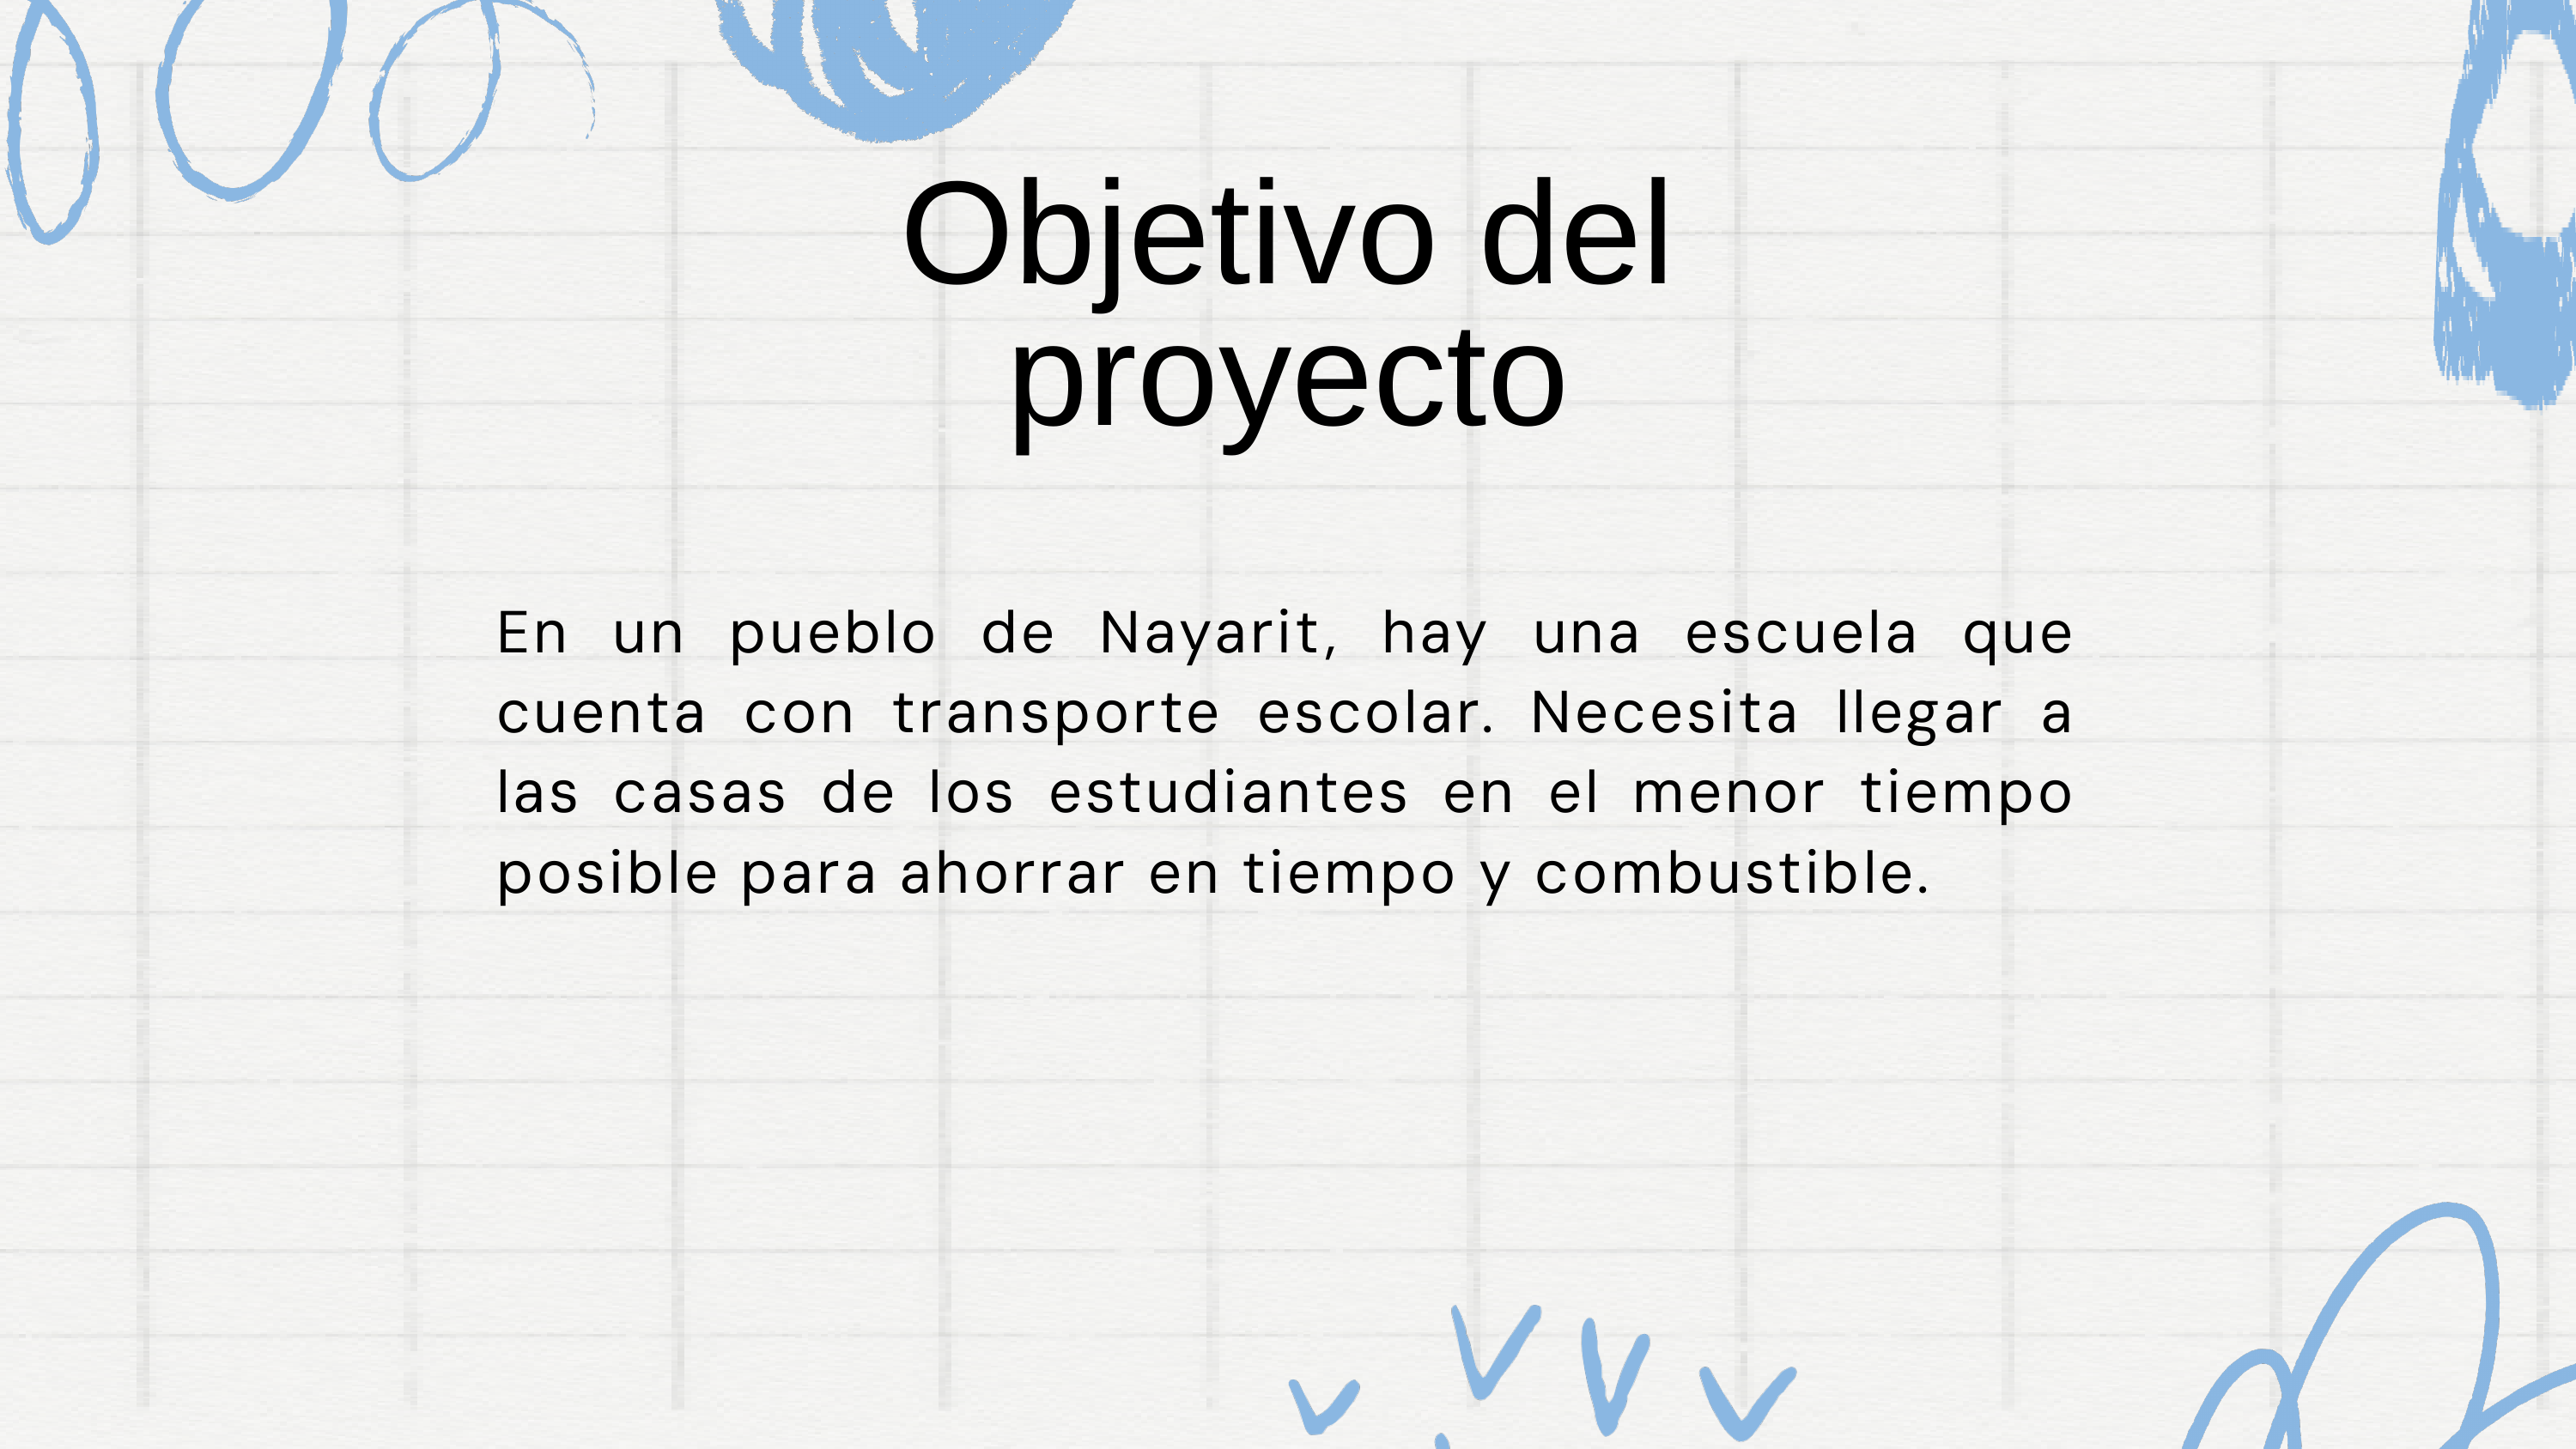

Objetivo del proyecto
En un pueblo de Nayarit, hay una escuela que cuenta con transporte escolar. Necesita llegar a las casas de los estudiantes en el menor tiempo posible para ahorrar en tiempo y combustible.